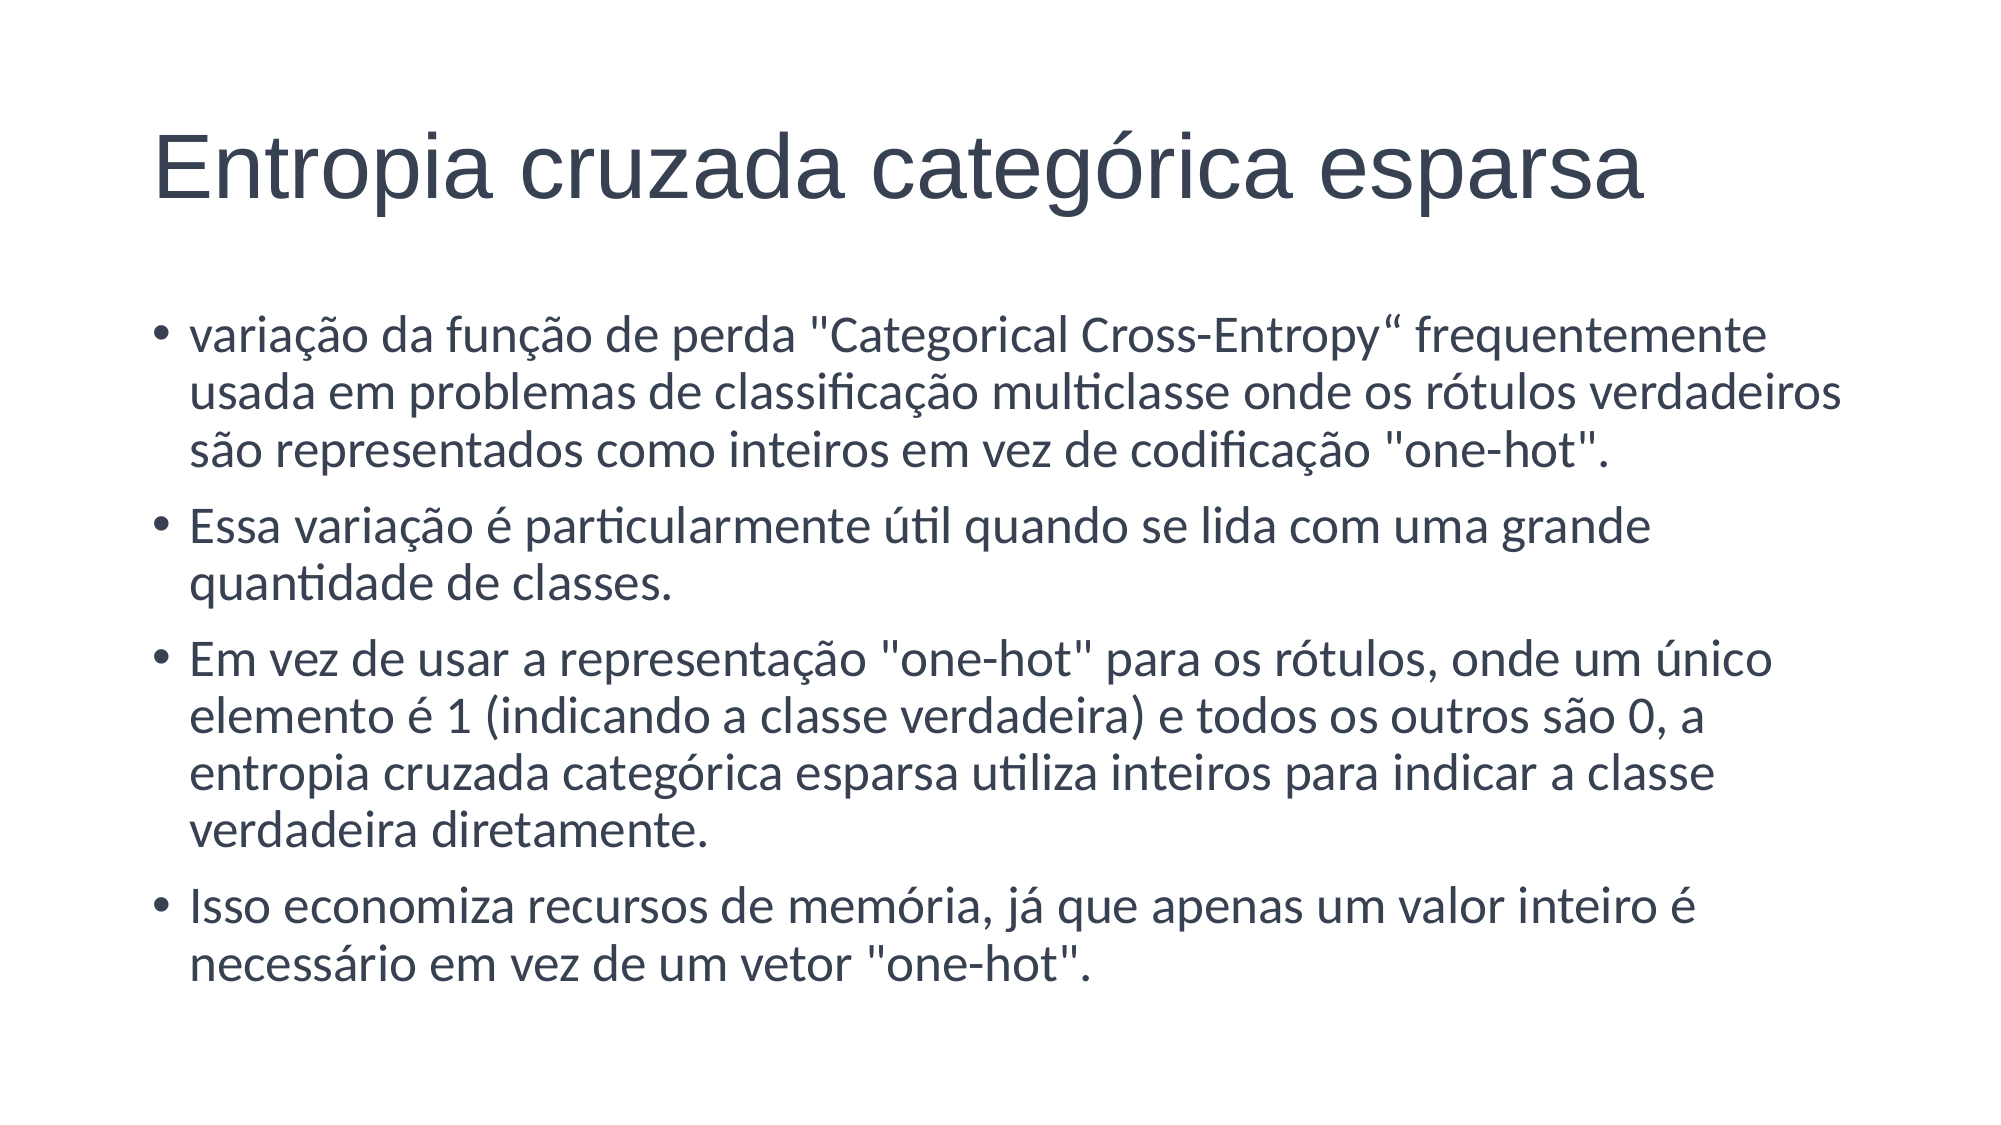

# Entropia cruzada categórica esparsa
variação da função de perda "Categorical Cross-Entropy“ frequentemente usada em problemas de classificação multiclasse onde os rótulos verdadeiros são representados como inteiros em vez de codificação "one-hot".
Essa variação é particularmente útil quando se lida com uma grande quantidade de classes.
Em vez de usar a representação "one-hot" para os rótulos, onde um único elemento é 1 (indicando a classe verdadeira) e todos os outros são 0, a entropia cruzada categórica esparsa utiliza inteiros para indicar a classe verdadeira diretamente.
Isso economiza recursos de memória, já que apenas um valor inteiro é necessário em vez de um vetor "one-hot".